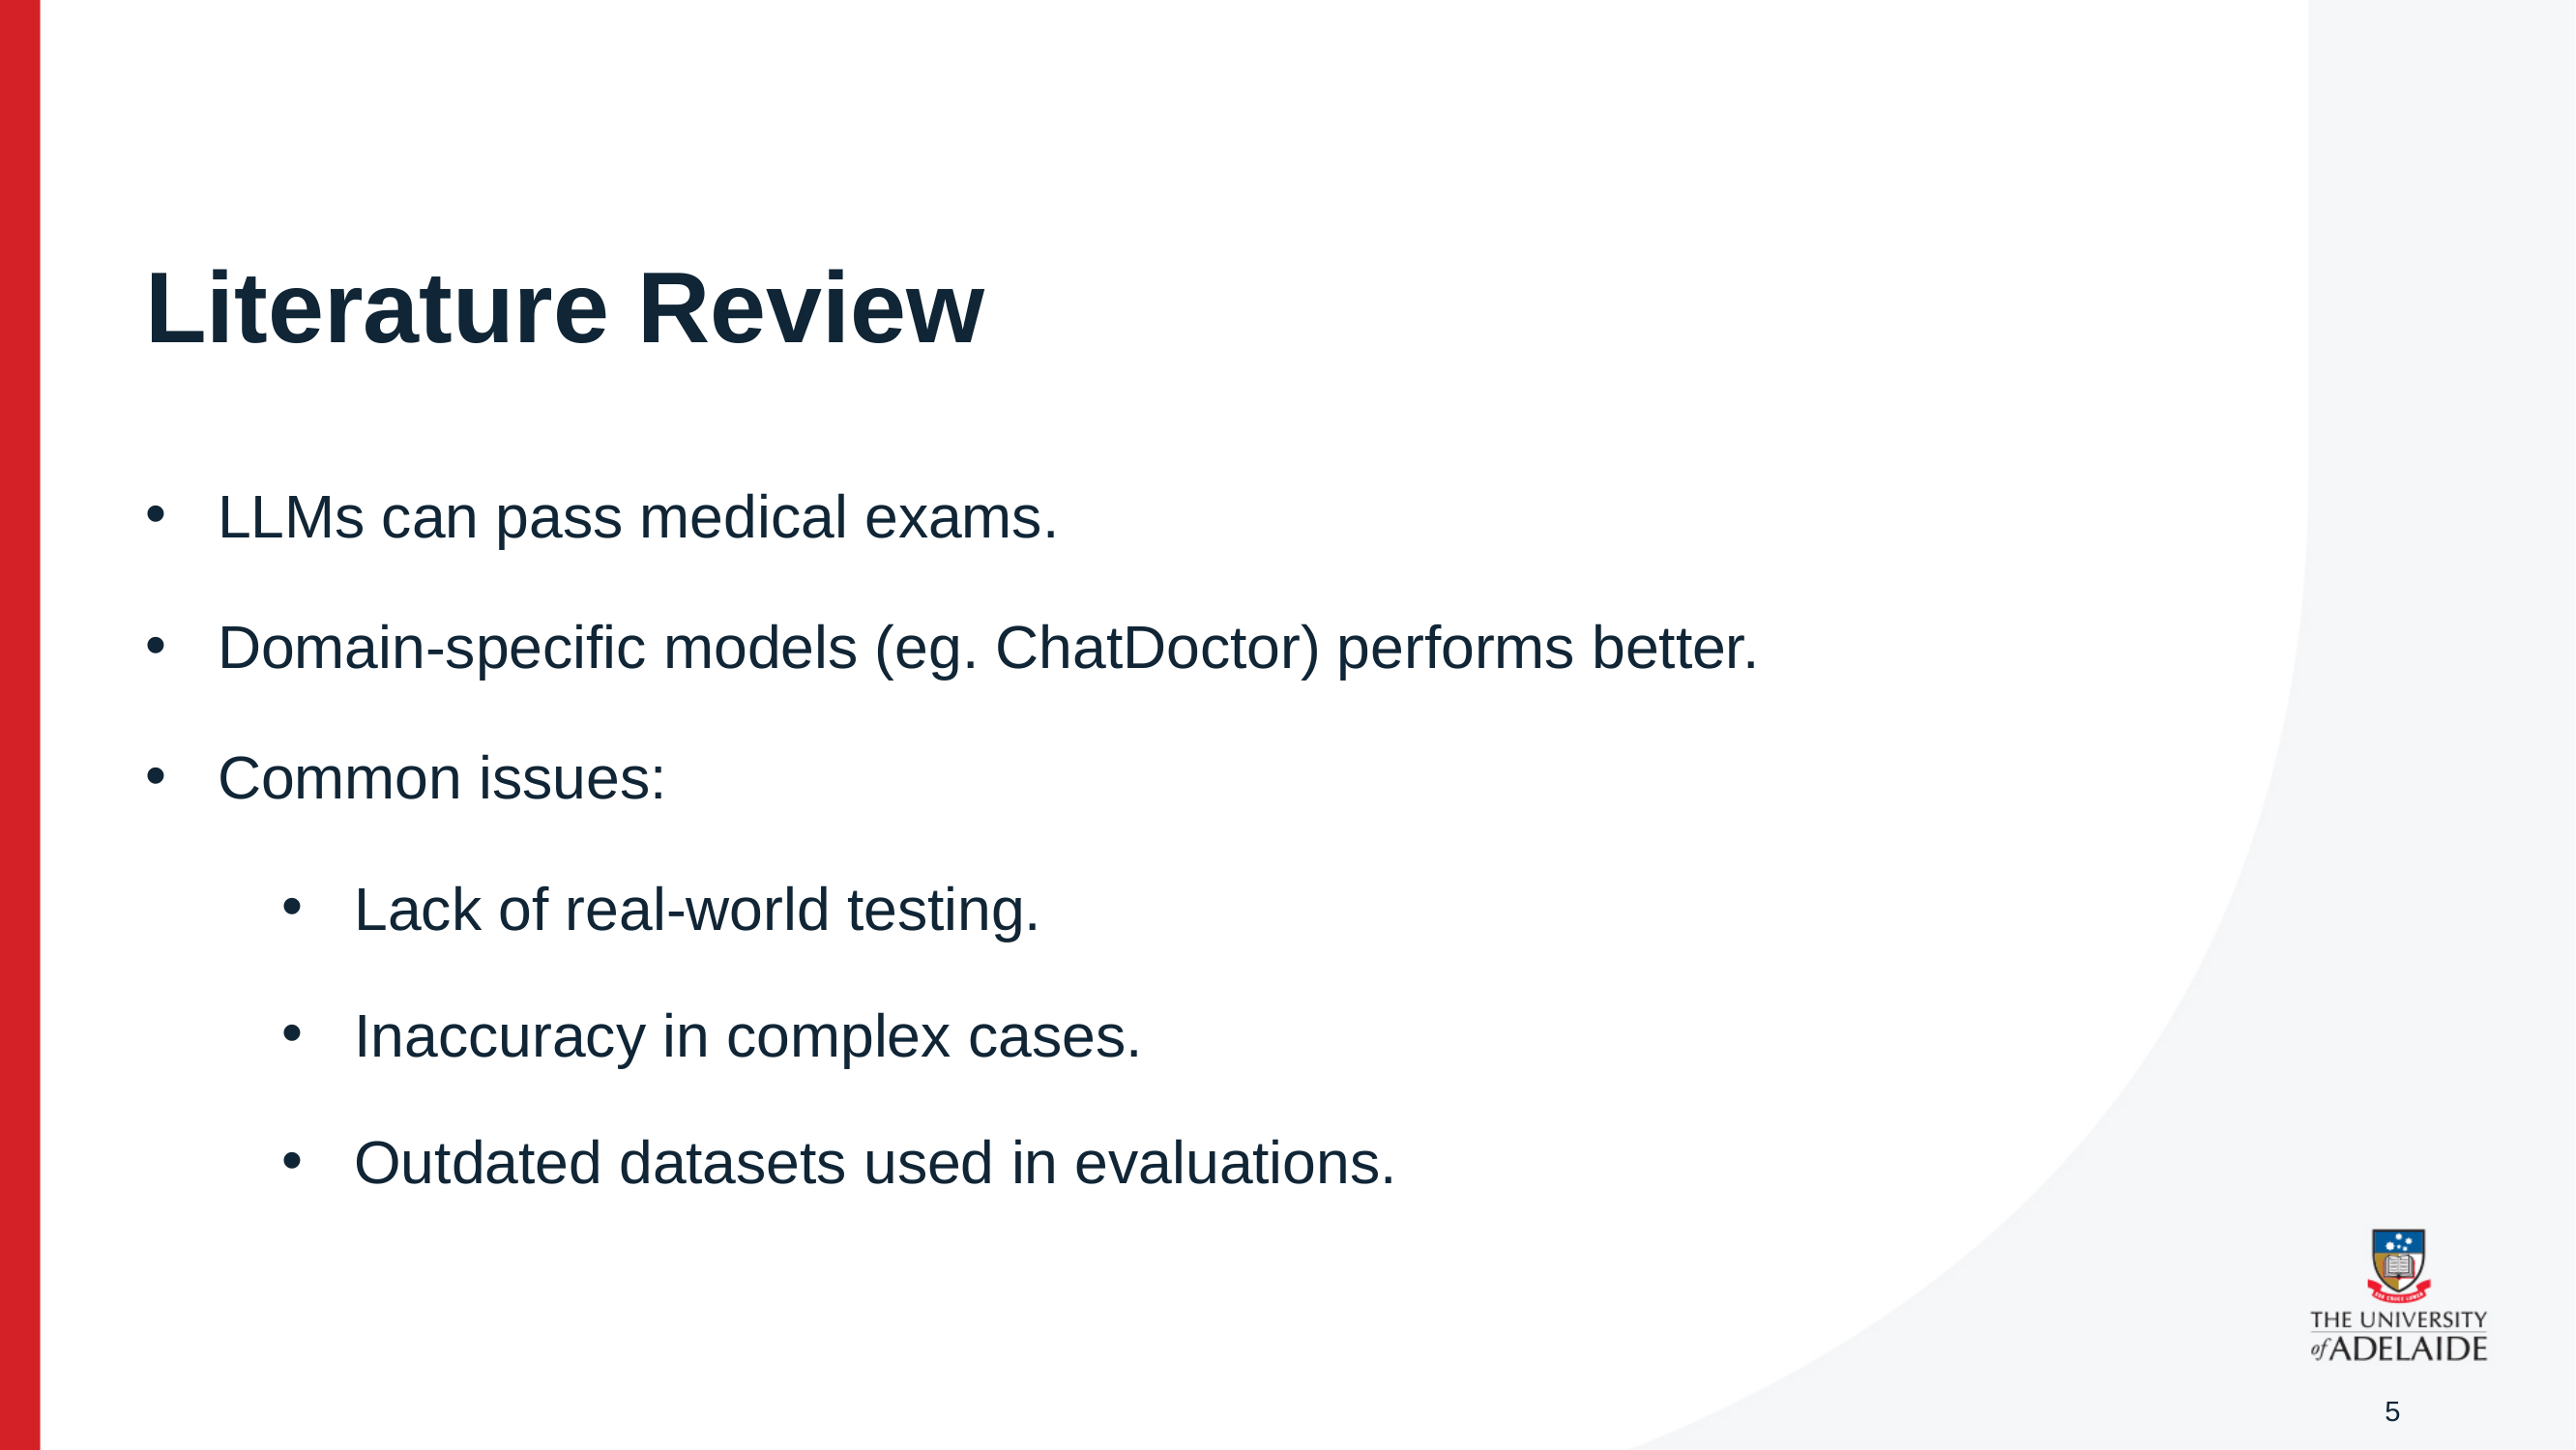

# Literature Review
LLMs can pass medical exams.
Domain-specific models (eg. ChatDoctor) performs better.
Common issues:
Lack of real-world testing.
Inaccuracy in complex cases.
Outdated datasets used in evaluations.
5